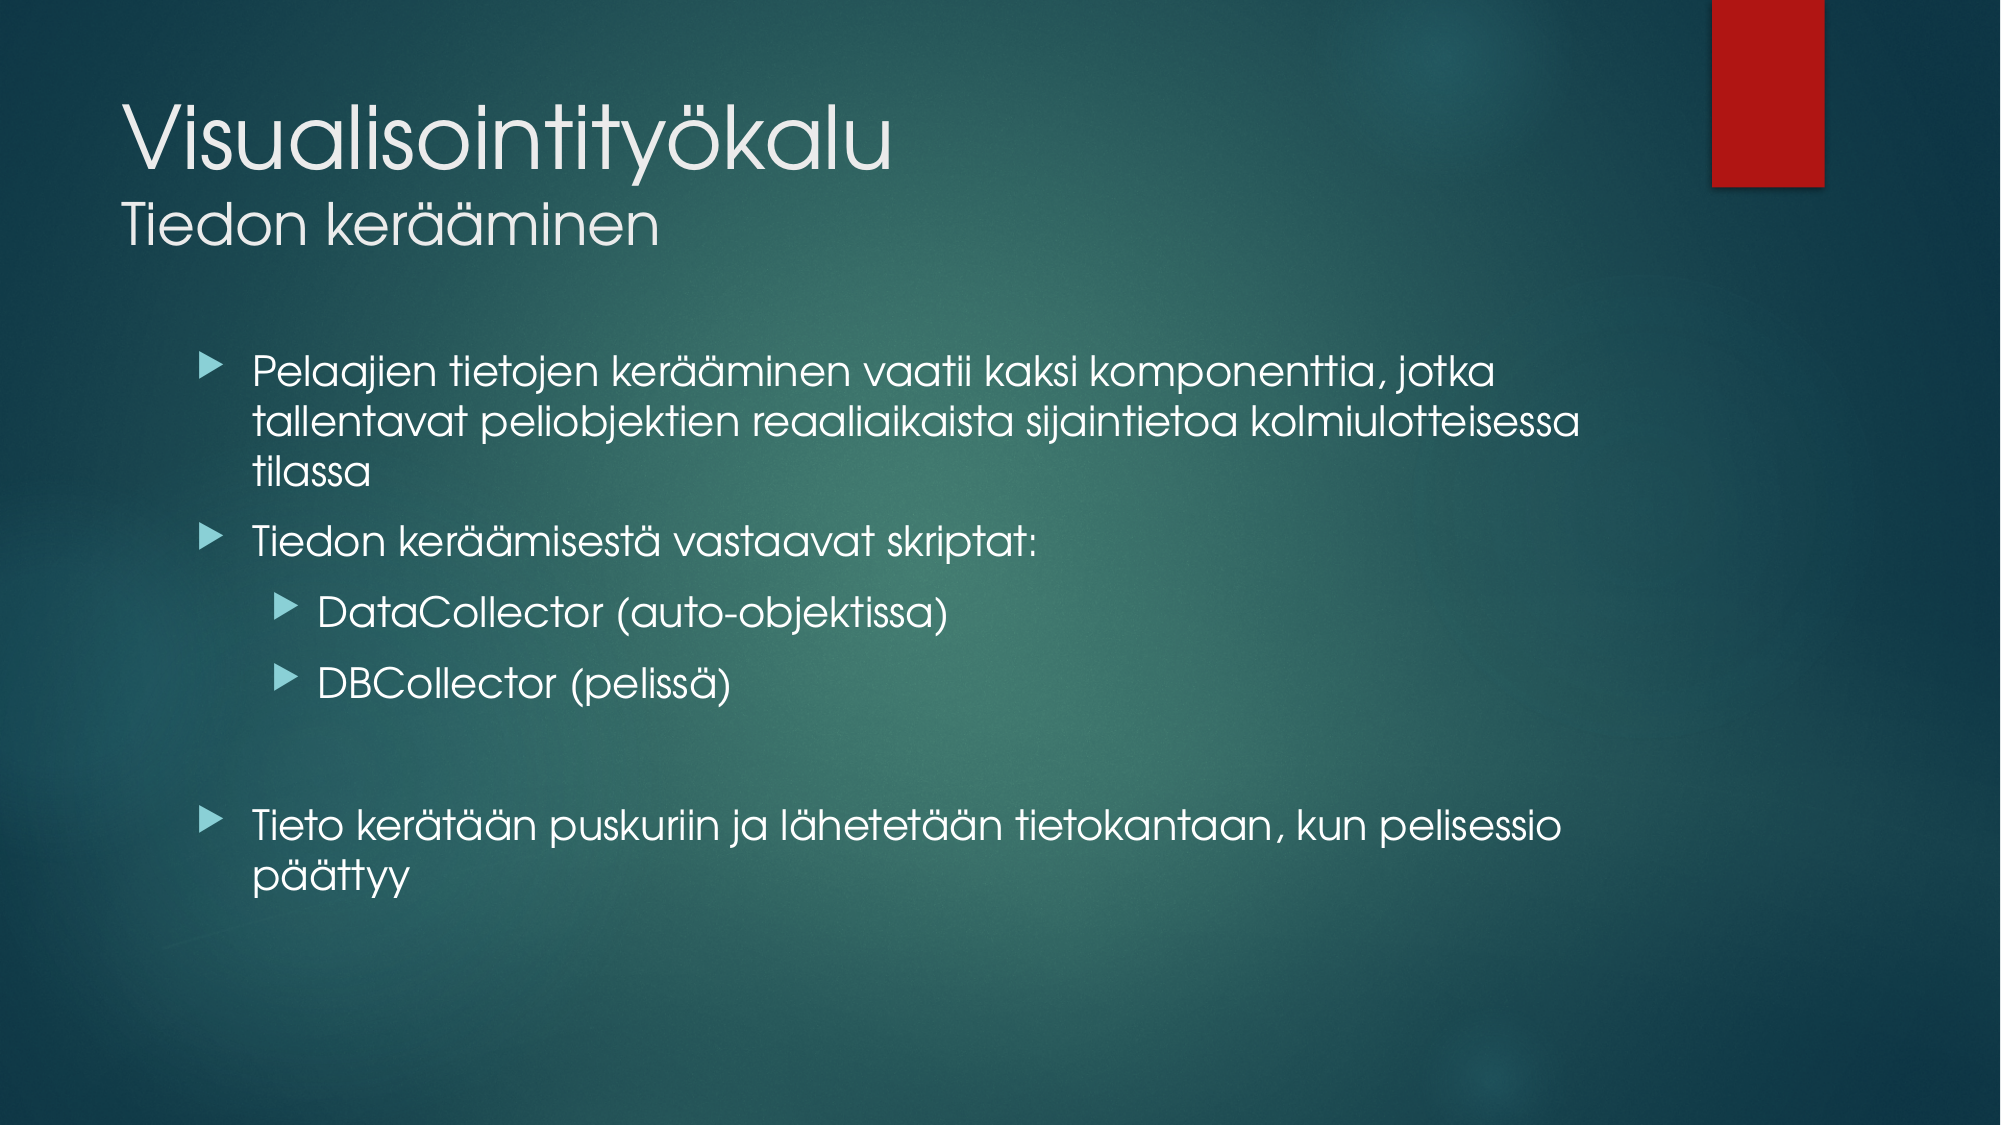

# Visualisointityökalu Tiedon kerääminen
Pelaajien tietojen kerääminen vaatii kaksi komponenttia, jotka tallentavat peliobjektien reaaliaikaista sijaintietoa kolmiulotteisessa tilassa
Tiedon keräämisestä vastaavat skriptat:
DataCollector (auto-objektissa)
DBCollector (pelissä)

Tieto kerätään puskuriin ja lähetetään tietokantaan, kun pelisessio päättyy